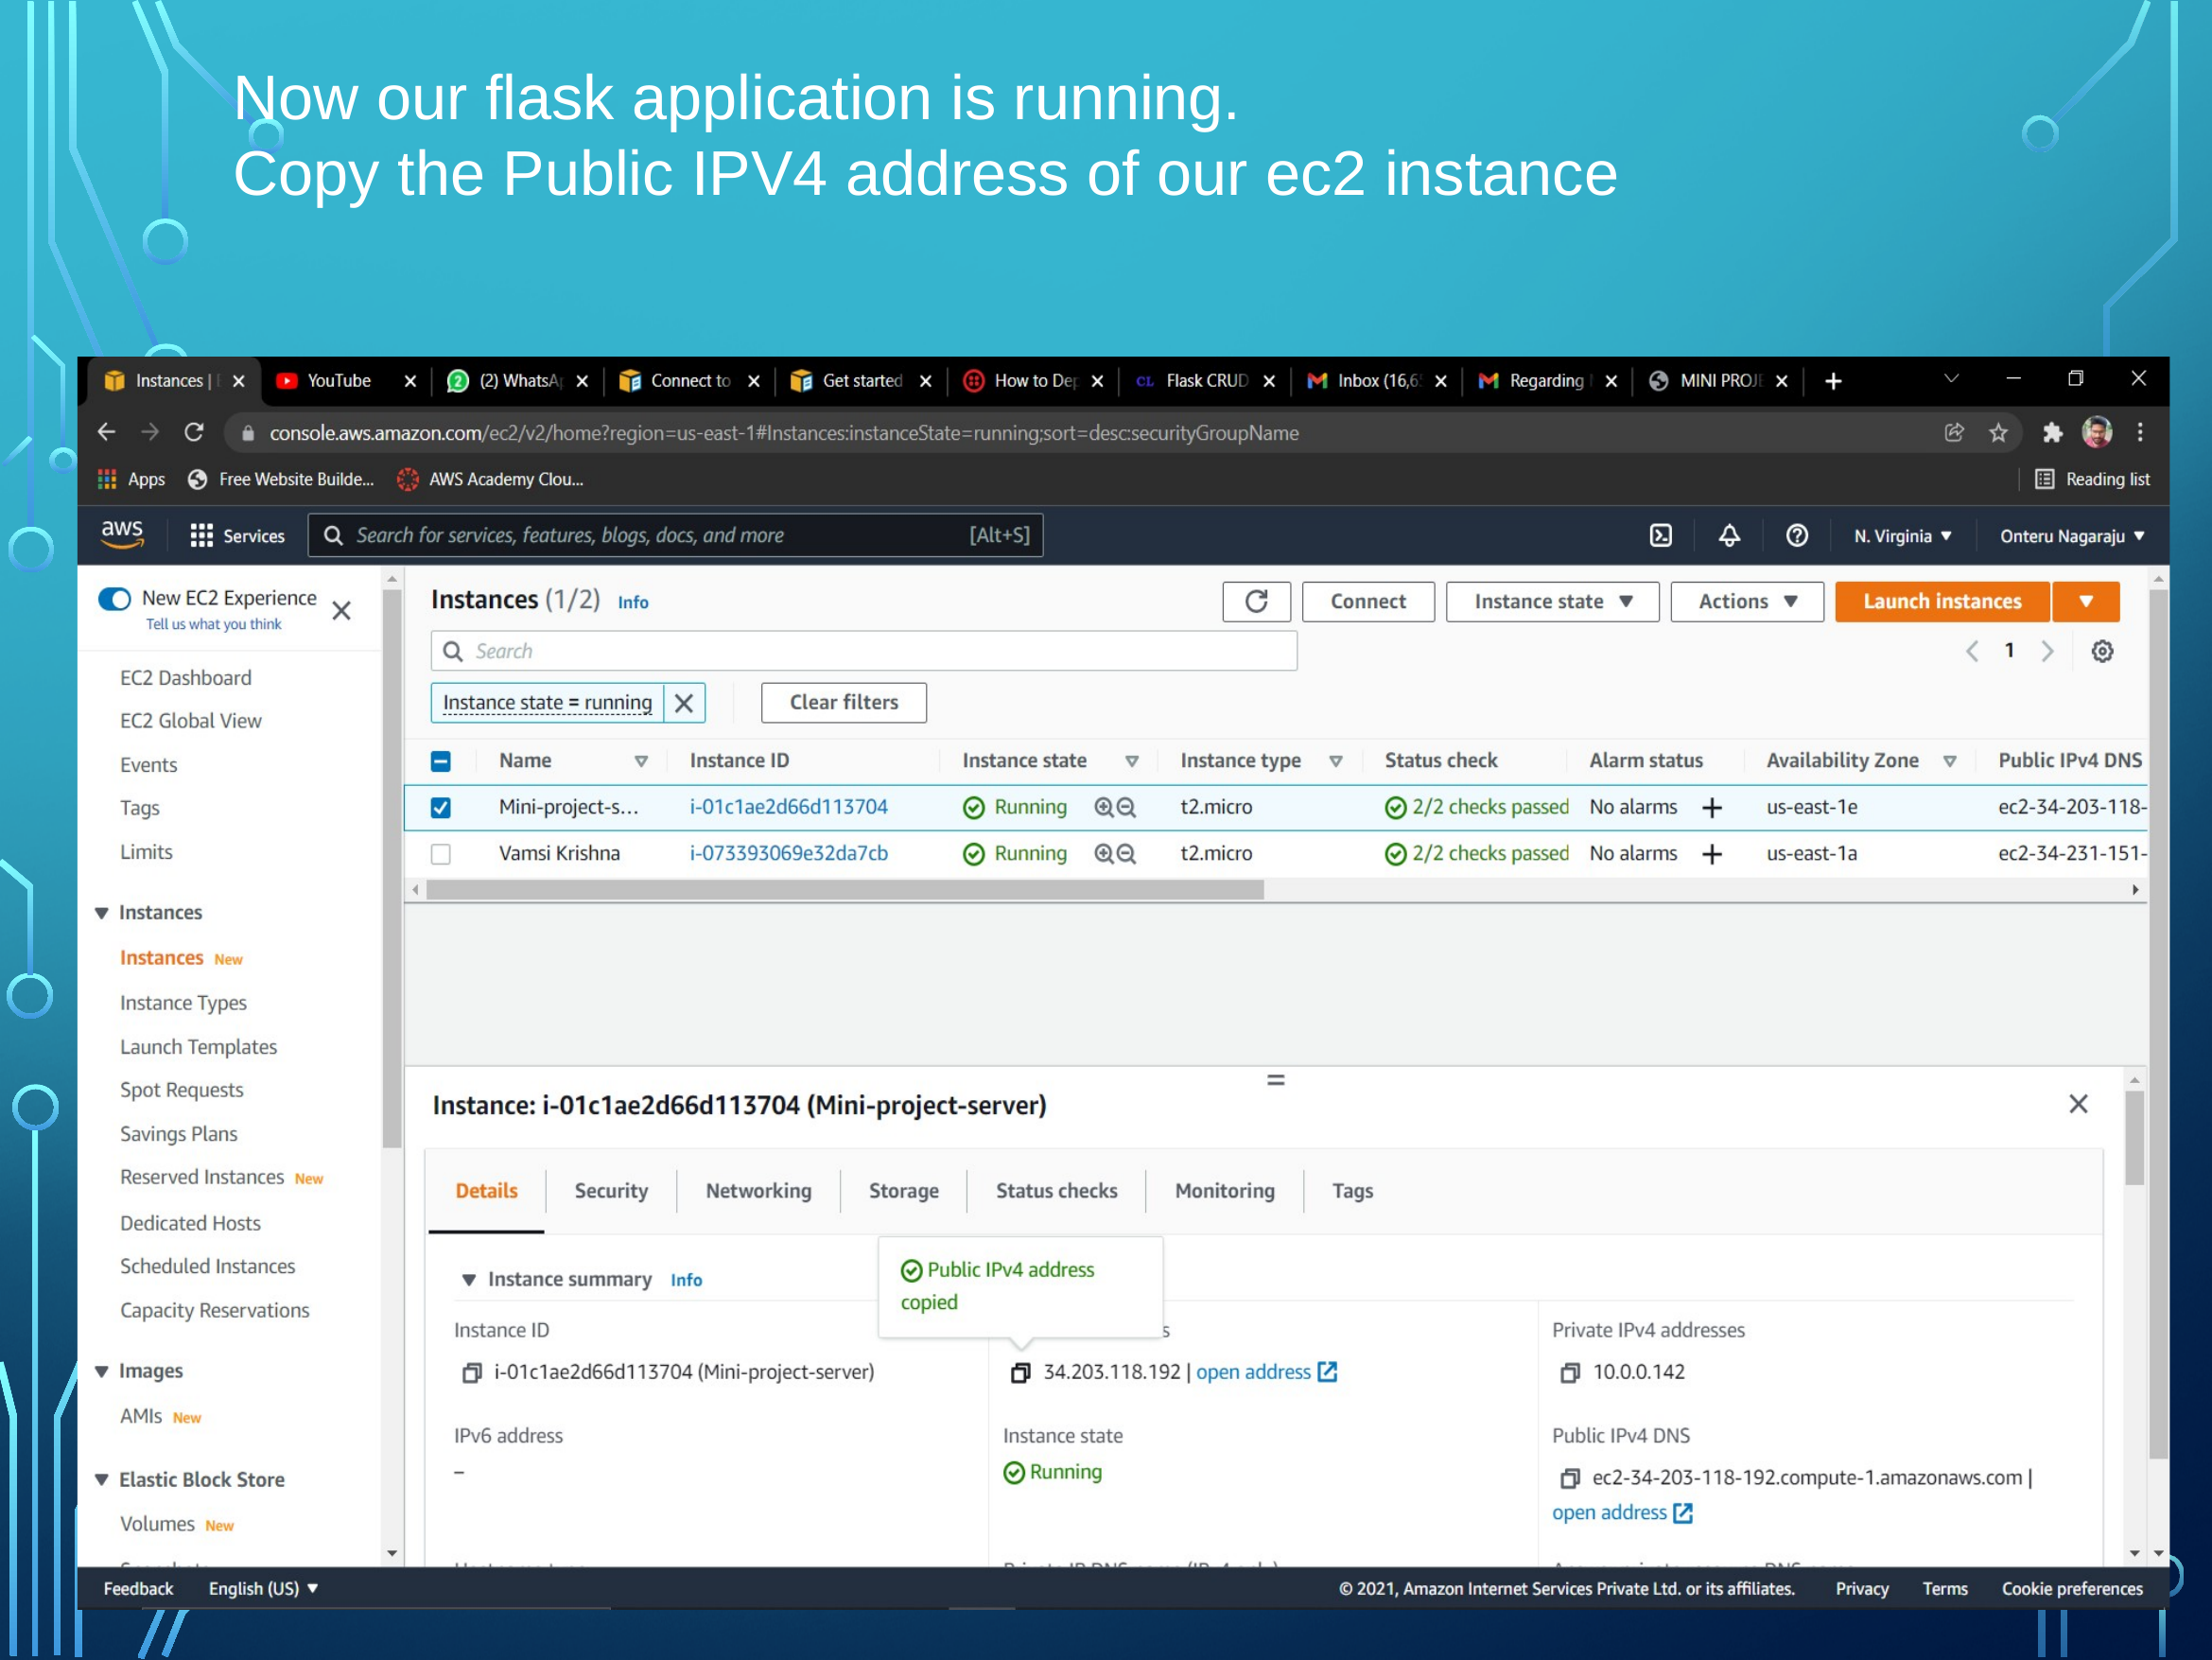

Now our flask application is running.
Copy the Public IPV4 address of our ec2 instance

.